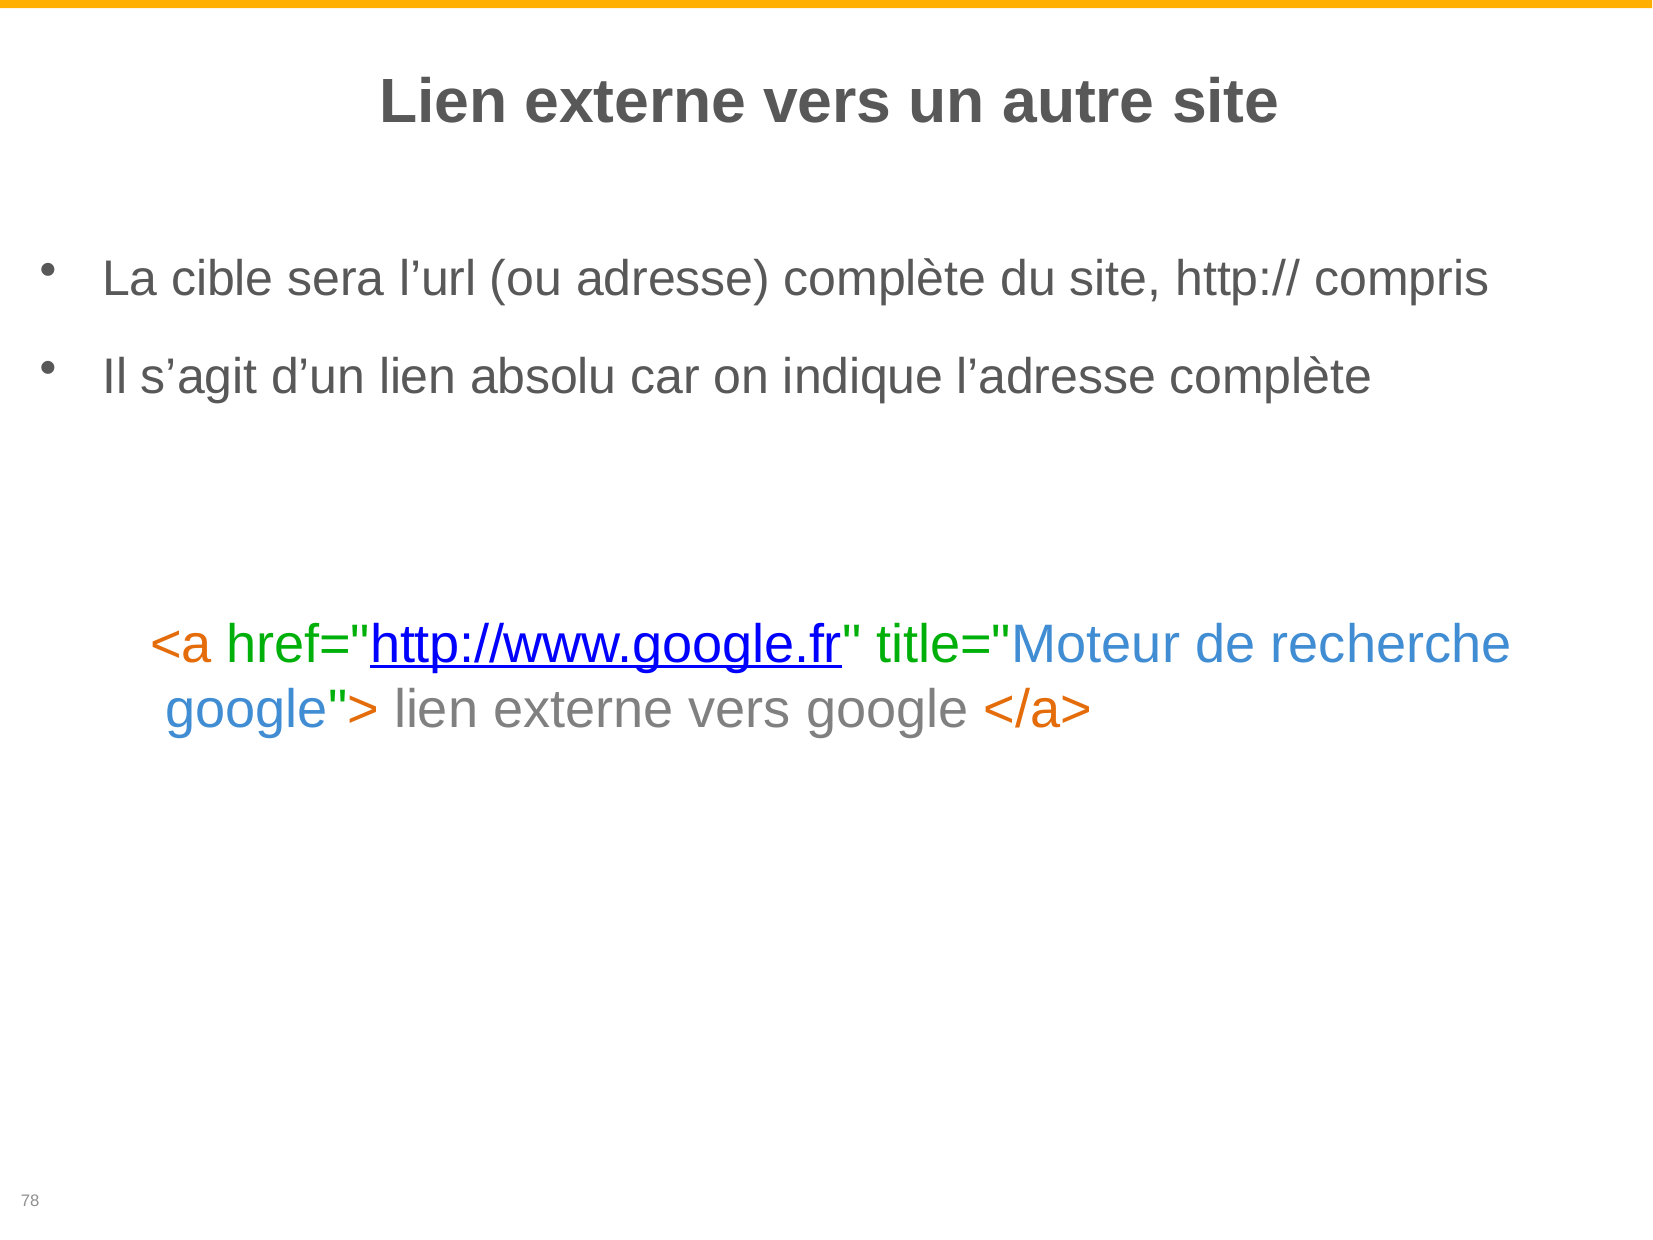

# Lien externe vers un autre site
La cible sera l’url (ou adresse) complète du site, http:// compris
Il s’agit d’un lien absolu car on indique l’adresse complète
<a href="http://www.google.fr" title="Moteur de recherche  google"> lien externe vers google </a>

78